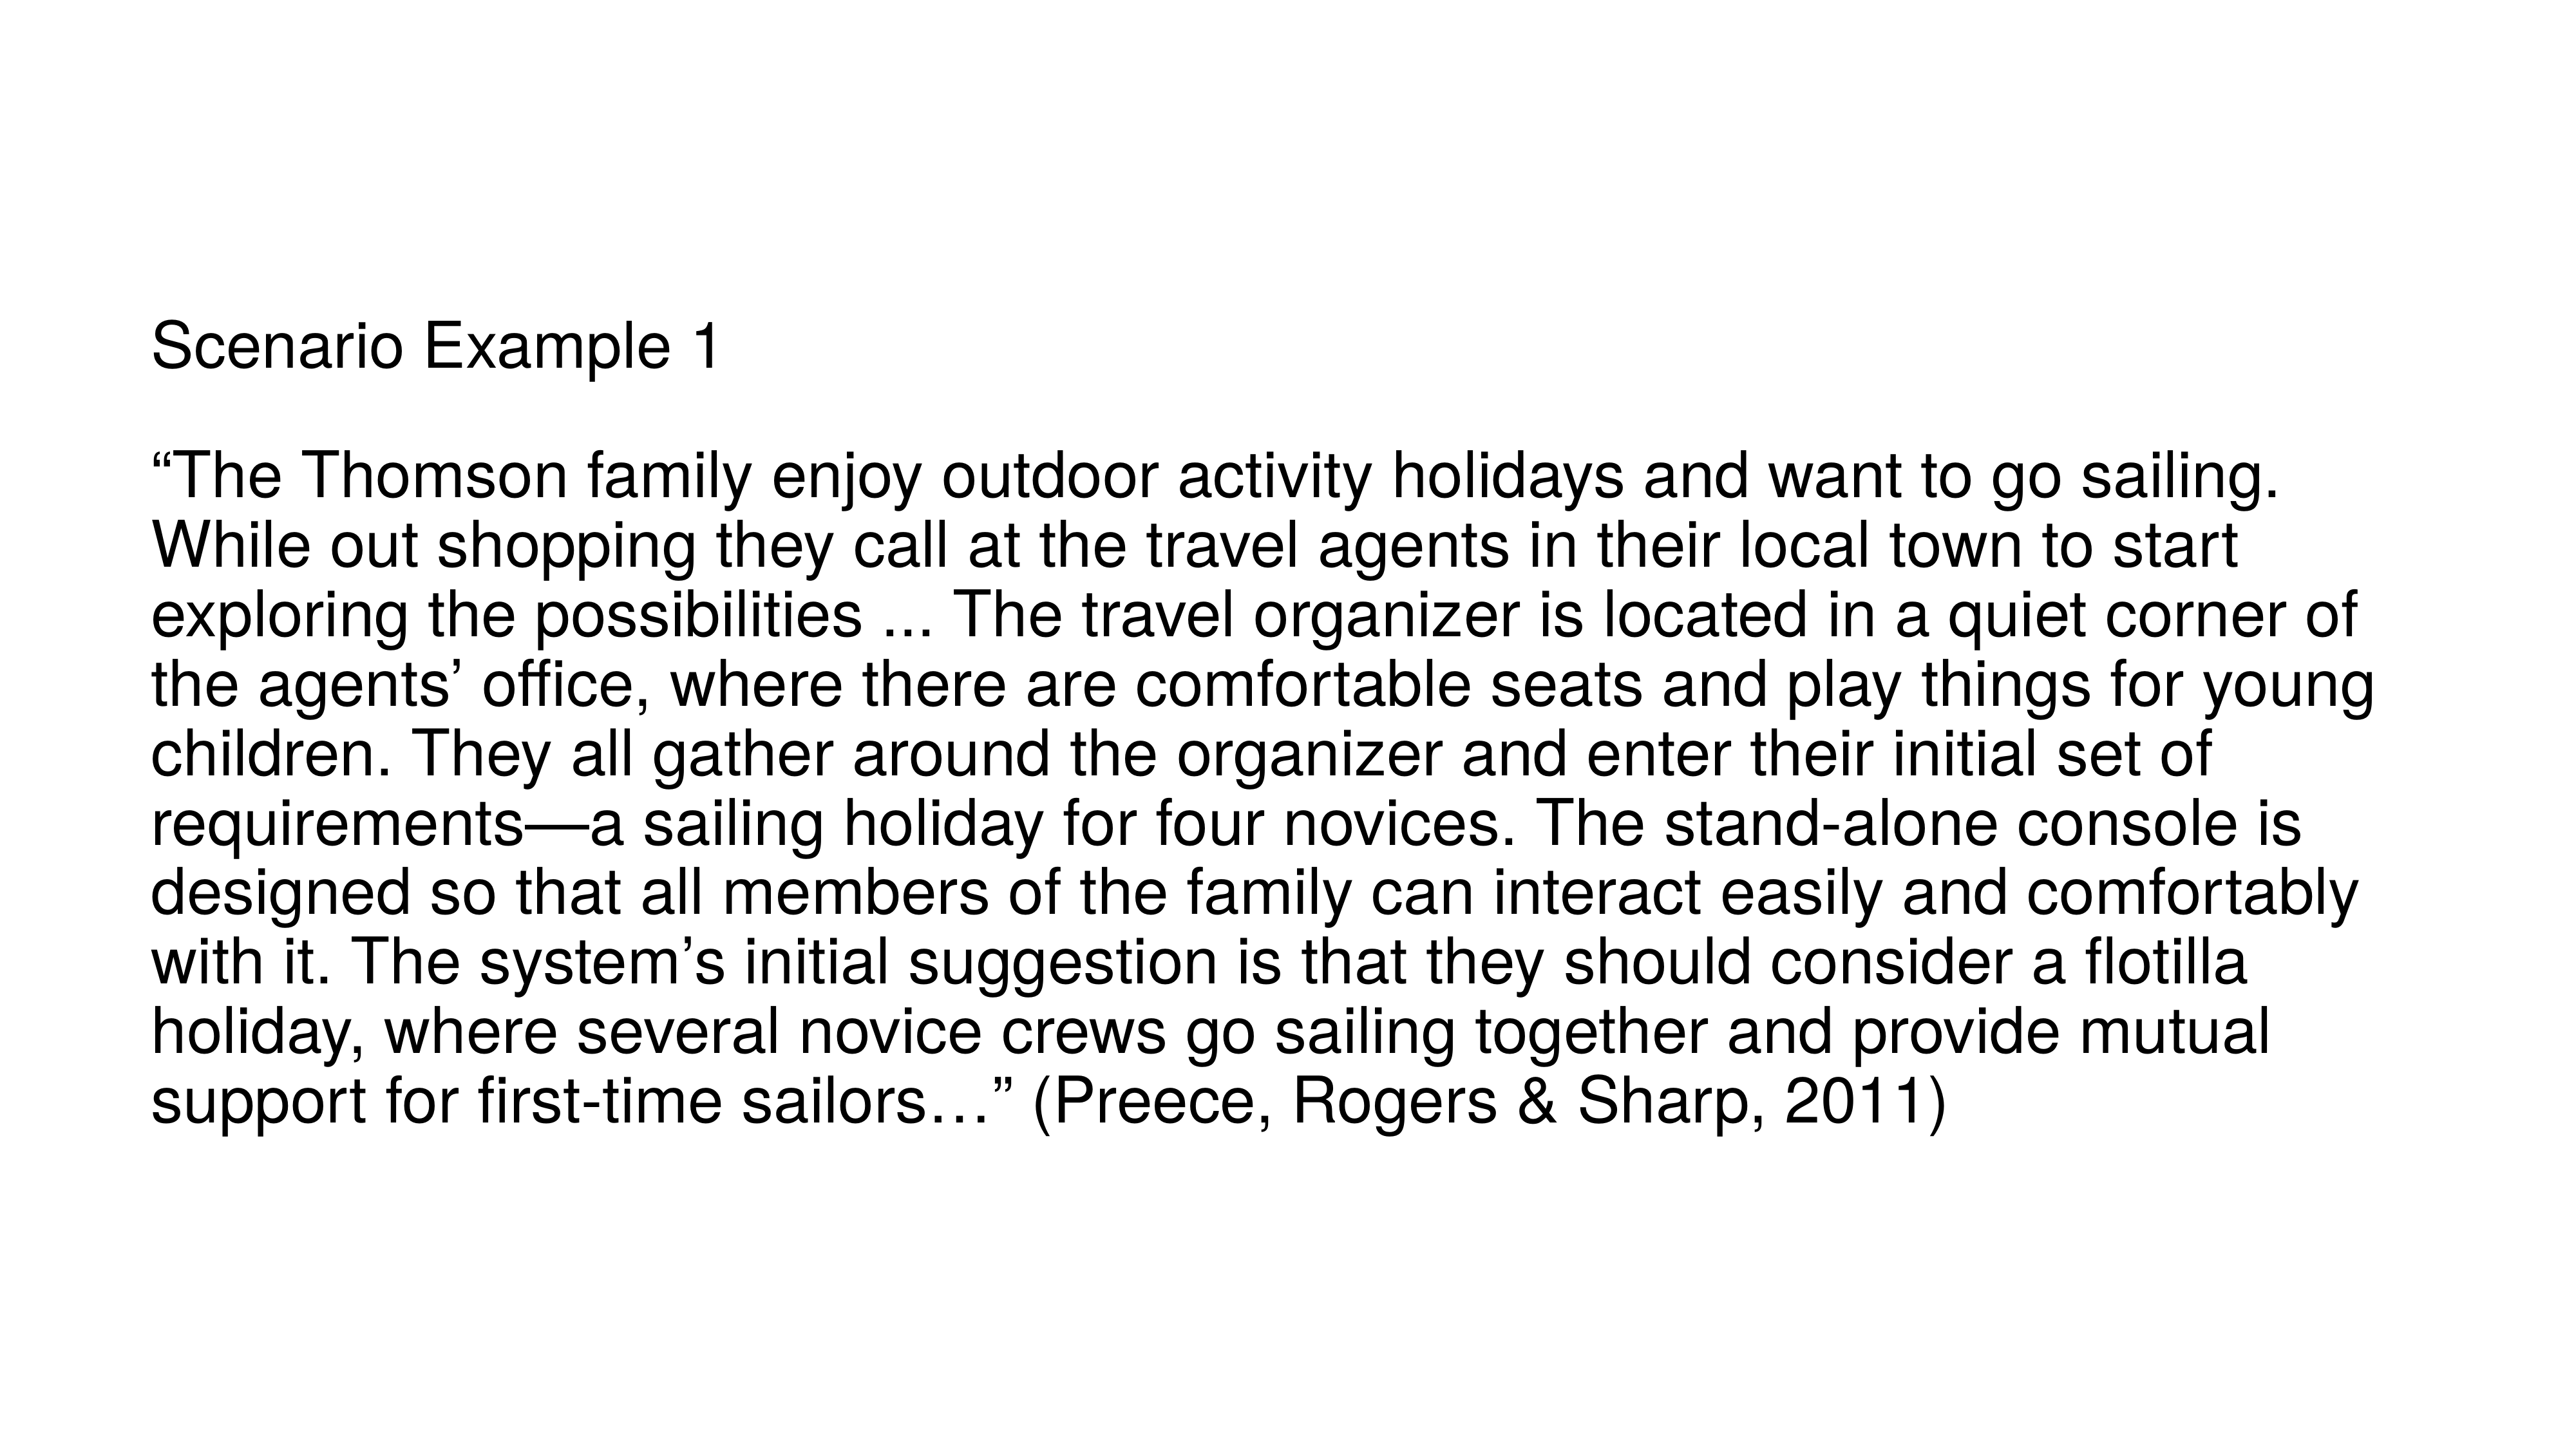

Scenario Example 1
“The Thomson family enjoy outdoor activity holidays and want to go sailing. While out shopping they call at the travel agents in their local town to start exploring the possibilities ... The travel organizer is located in a quiet corner of the agents’ office, where there are comfortable seats and play things for young children. They all gather around the organizer and enter their initial set of requirements—a sailing holiday for four novices. The stand-alone console is designed so that all members of the family can interact easily and comfortably with it. The system’s initial suggestion is that they should consider a flotilla holiday, where several novice crews go sailing together and provide mutual support for first-time sailors…” (Preece, Rogers & Sharp, 2011)